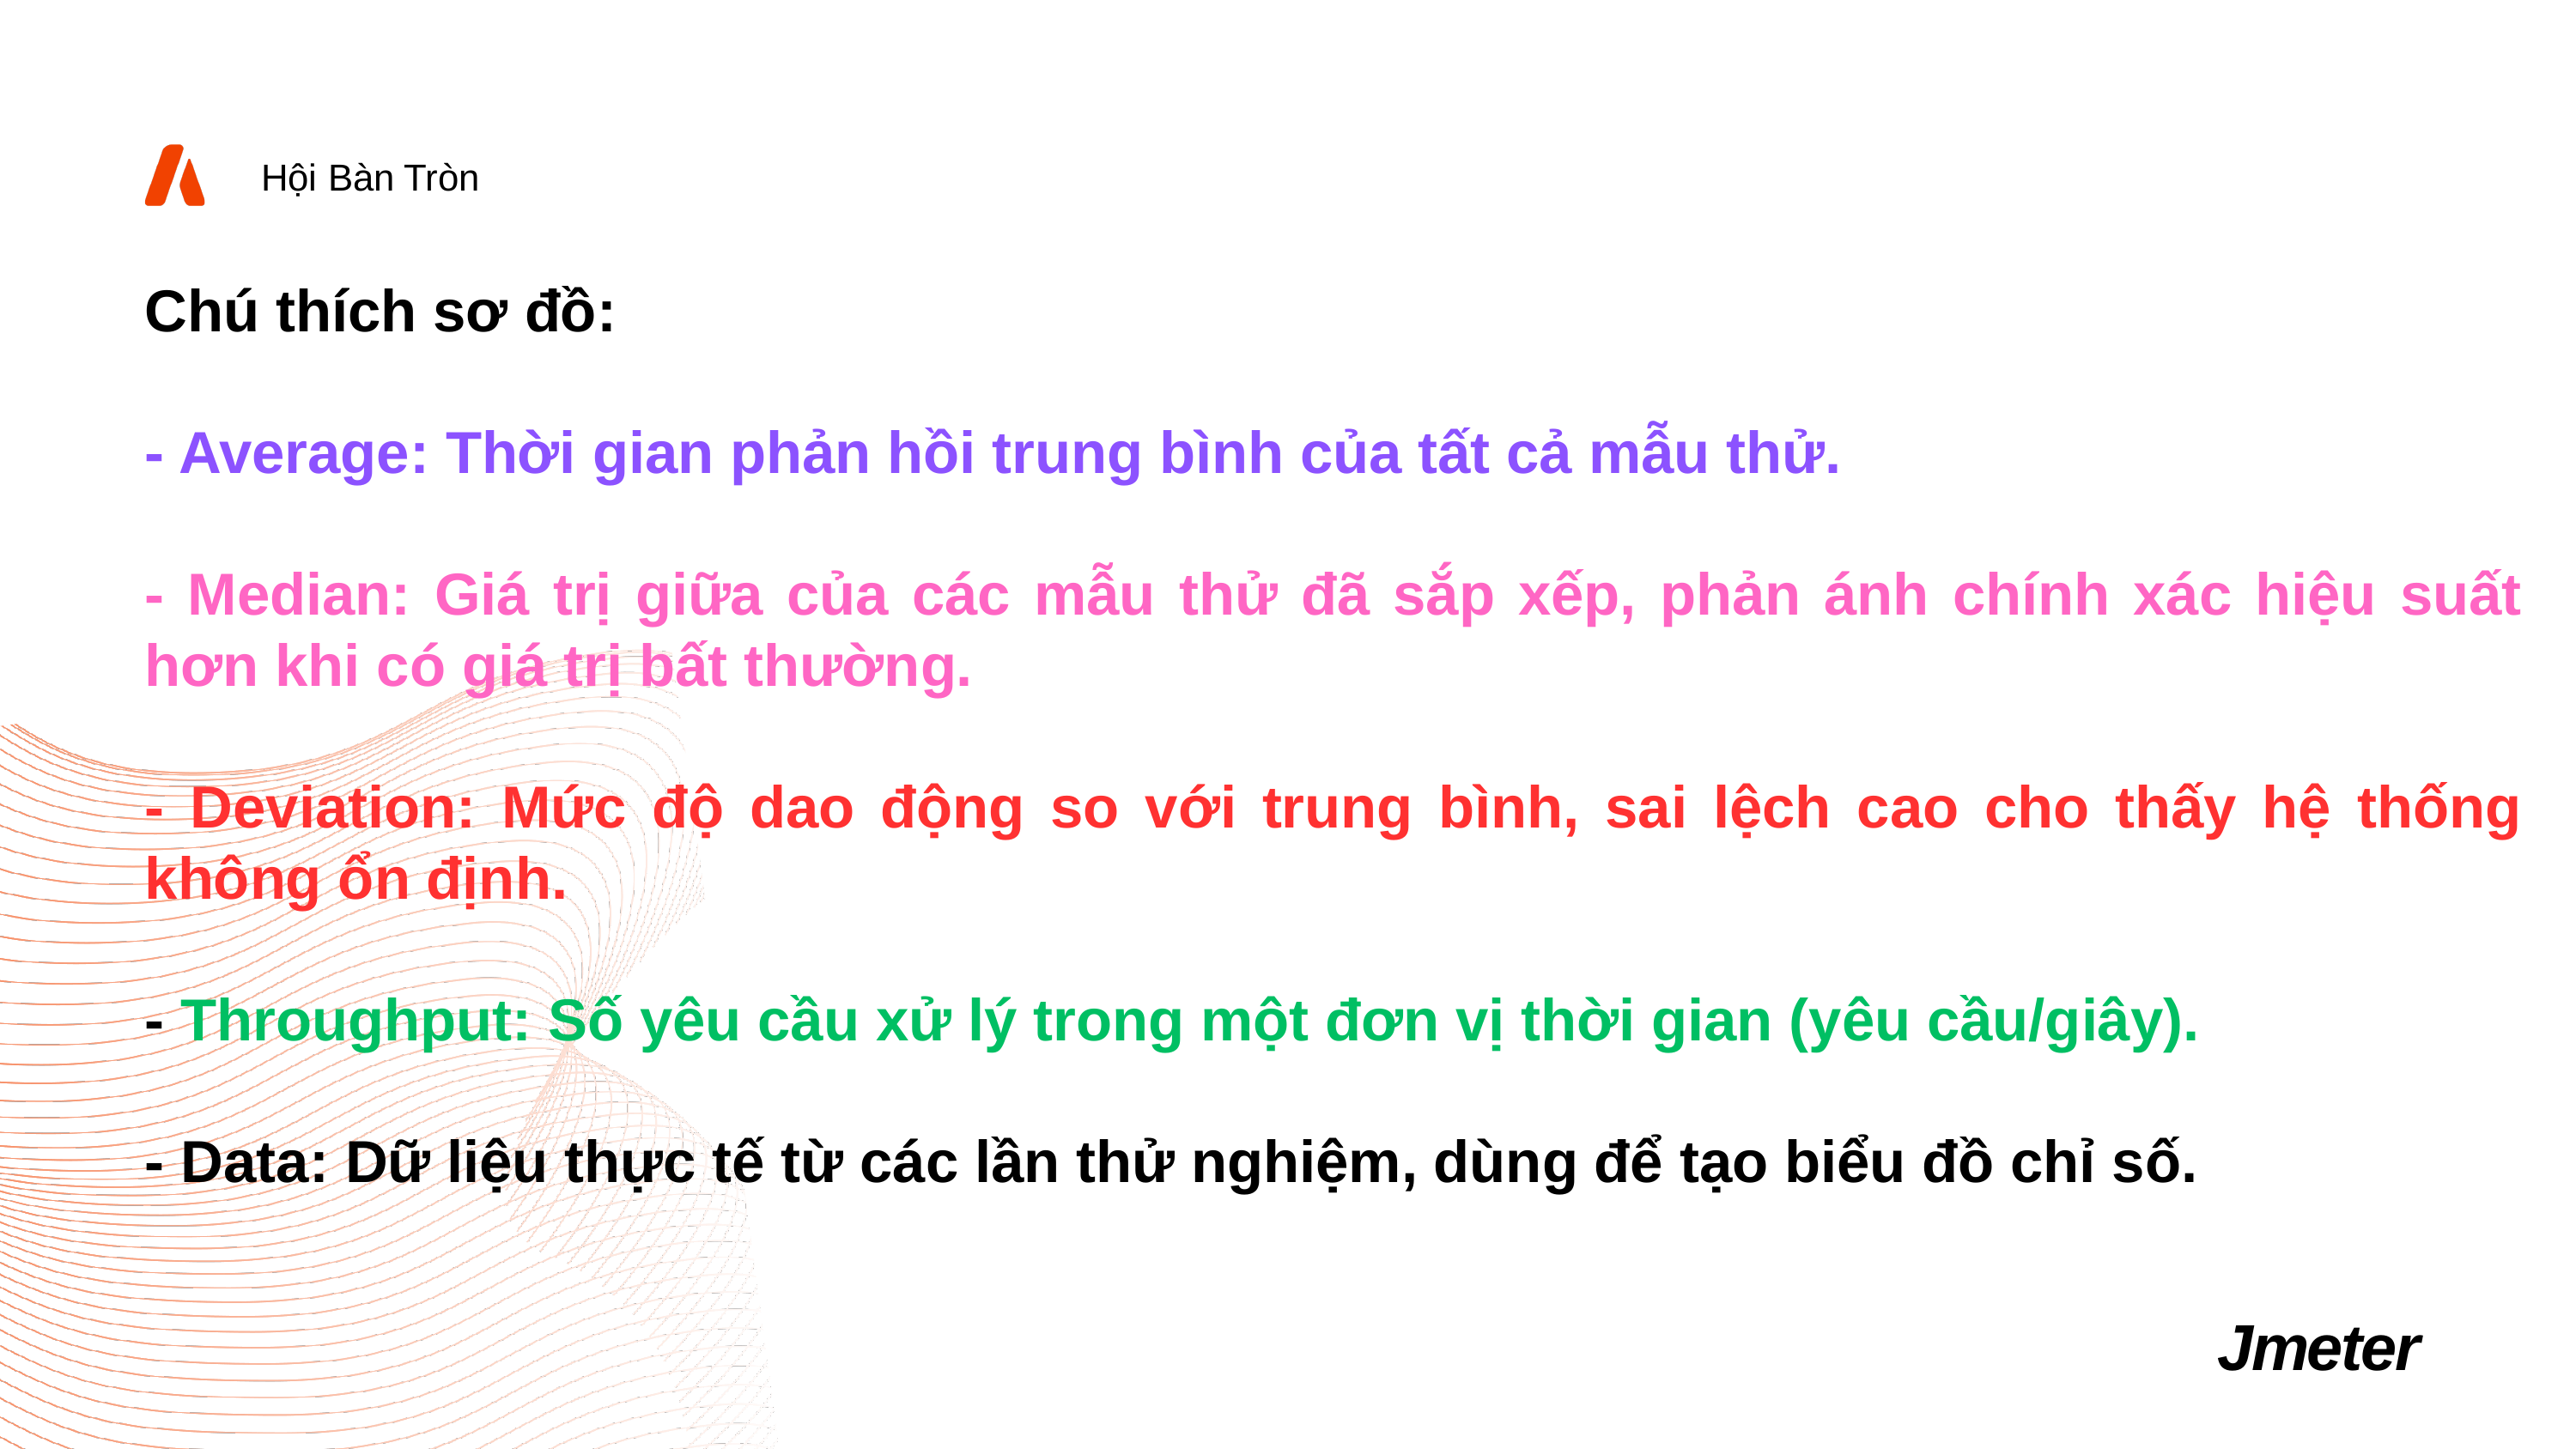

Hội Bàn Tròn
Chú thích sơ đồ:

- Average: Thời gian phản hồi trung bình của tất cả mẫu thử.

- Median: Giá trị giữa của các mẫu thử đã sắp xếp, phản ánh chính xác hiệu suất hơn khi có giá trị bất thường.

- Deviation: Mức độ dao động so với trung bình, sai lệch cao cho thấy hệ thống không ổn định.

- Throughput: Số yêu cầu xử lý trong một đơn vị thời gian (yêu cầu/giây).

- Data: Dữ liệu thực tế từ các lần thử nghiệm, dùng để tạo biểu đồ chỉ số.

Jmeter